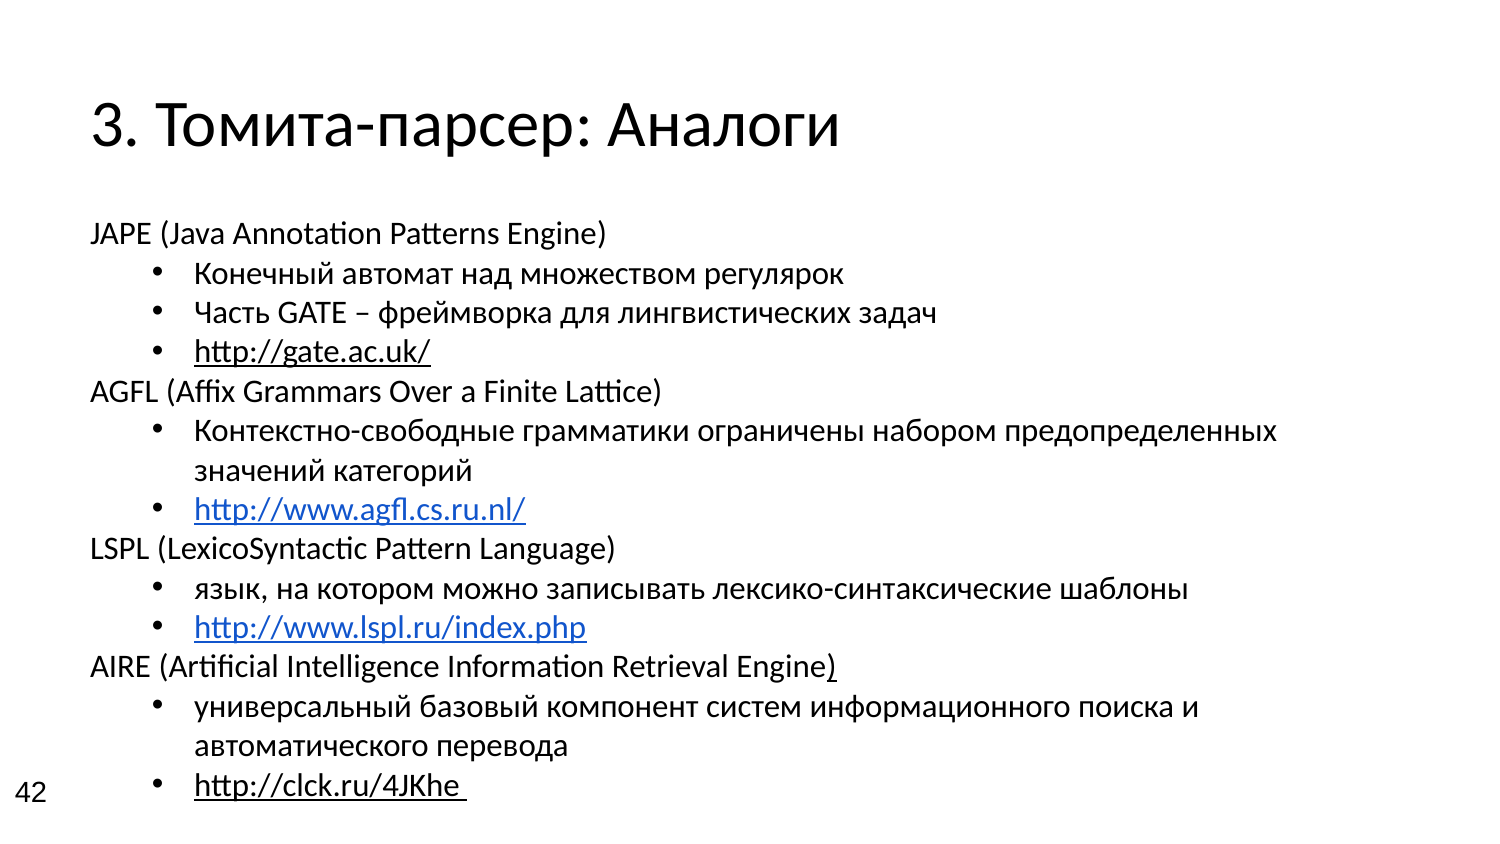

# 3. Томита-парсер: Аналоги
JAPE (Java Annotation Patterns Engine)
Конечный автомат над множеством регулярок
Часть GATE – фреймворка для лингвистических задач
http://gate.ac.uk/
AGFL (Affix Grammars Over a Finite Lattice)
Контекстно-свободные грамматики ограничены набором предопределенных значений категорий
http://www.agfl.cs.ru.nl/
LSPL (LexicoSyntactic Pattern Language)
язык, на котором можно записывать лексико-синтаксические шаблоны
http://www.lspl.ru/index.php
AIRE (Artificial Intelligence Information Retrieval Engine)
универсальный базовый компонент систем информационного поиска и автоматического перевода
http://clck.ru/4JKhe

42